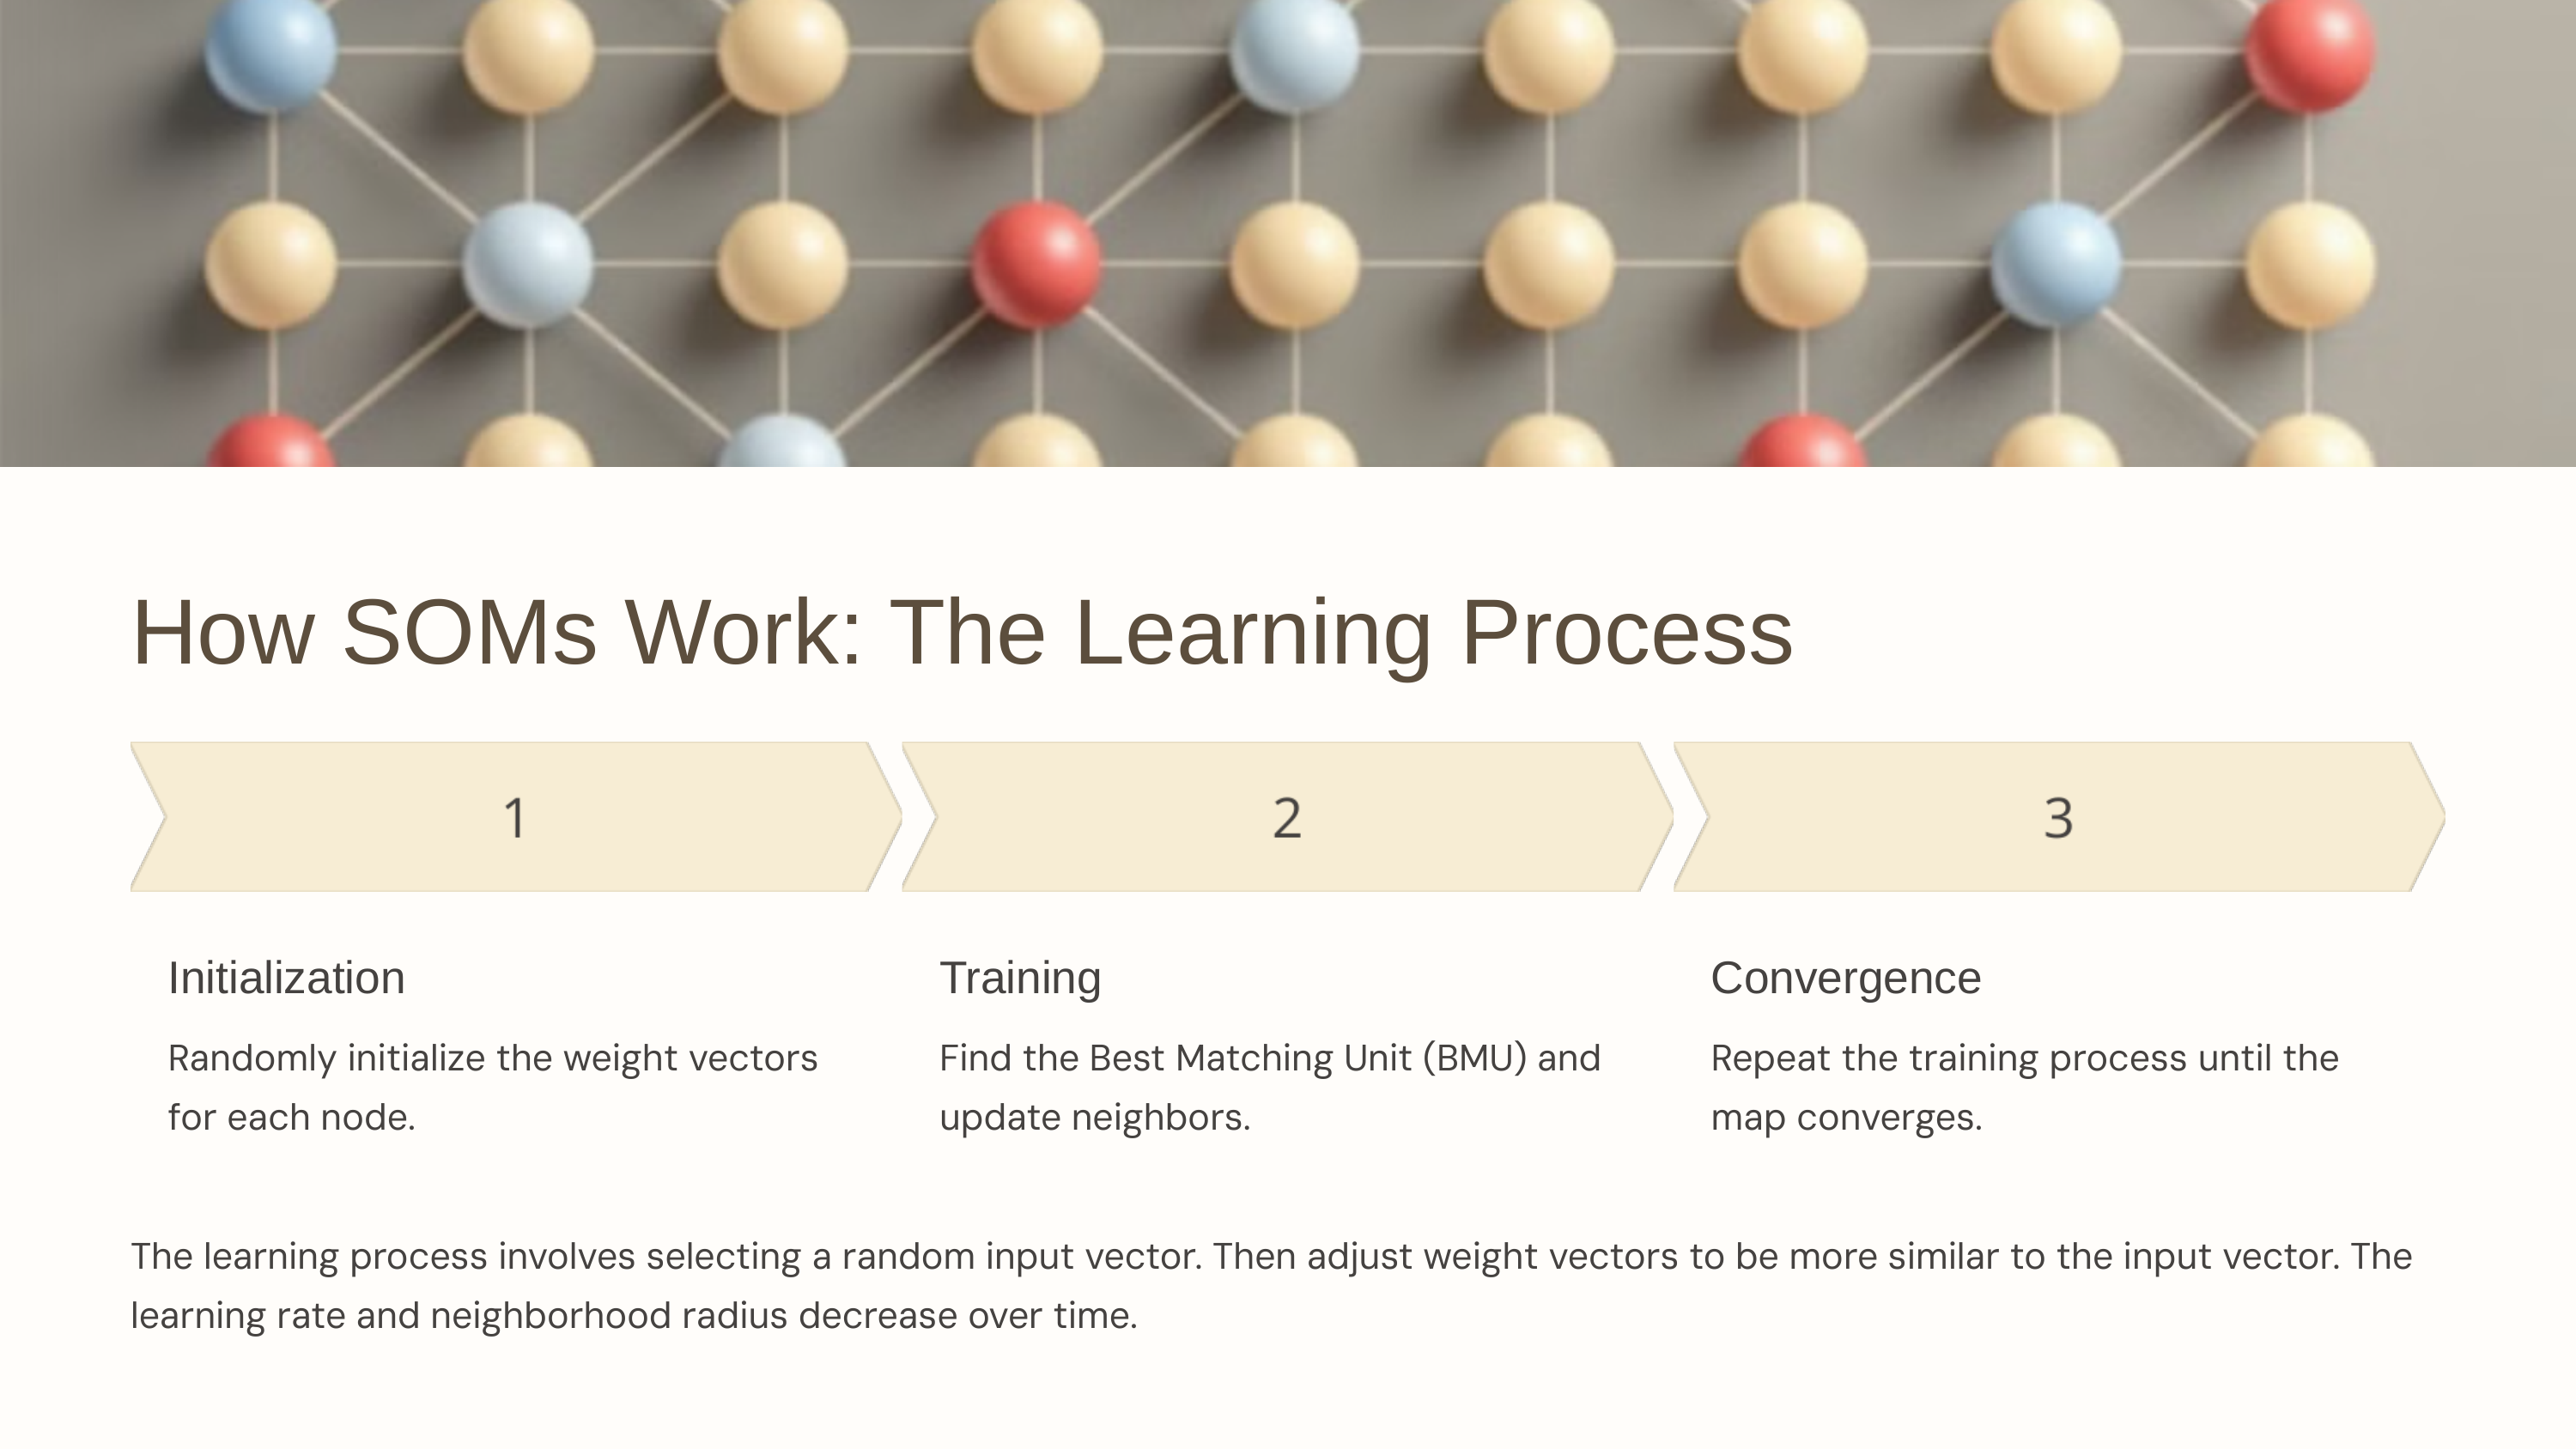

How SOMs Work: The Learning Process

Initialization

Training

Convergence

Randomly initialize the weight vectors for each node.

Find the Best Matching Unit (BMU) and update neighbors.

Repeat the training process until the map converges.

The learning process involves selecting a random input vector. Then adjust weight vectors to be more similar to the input vector. The learning rate and neighborhood radius decrease over time.